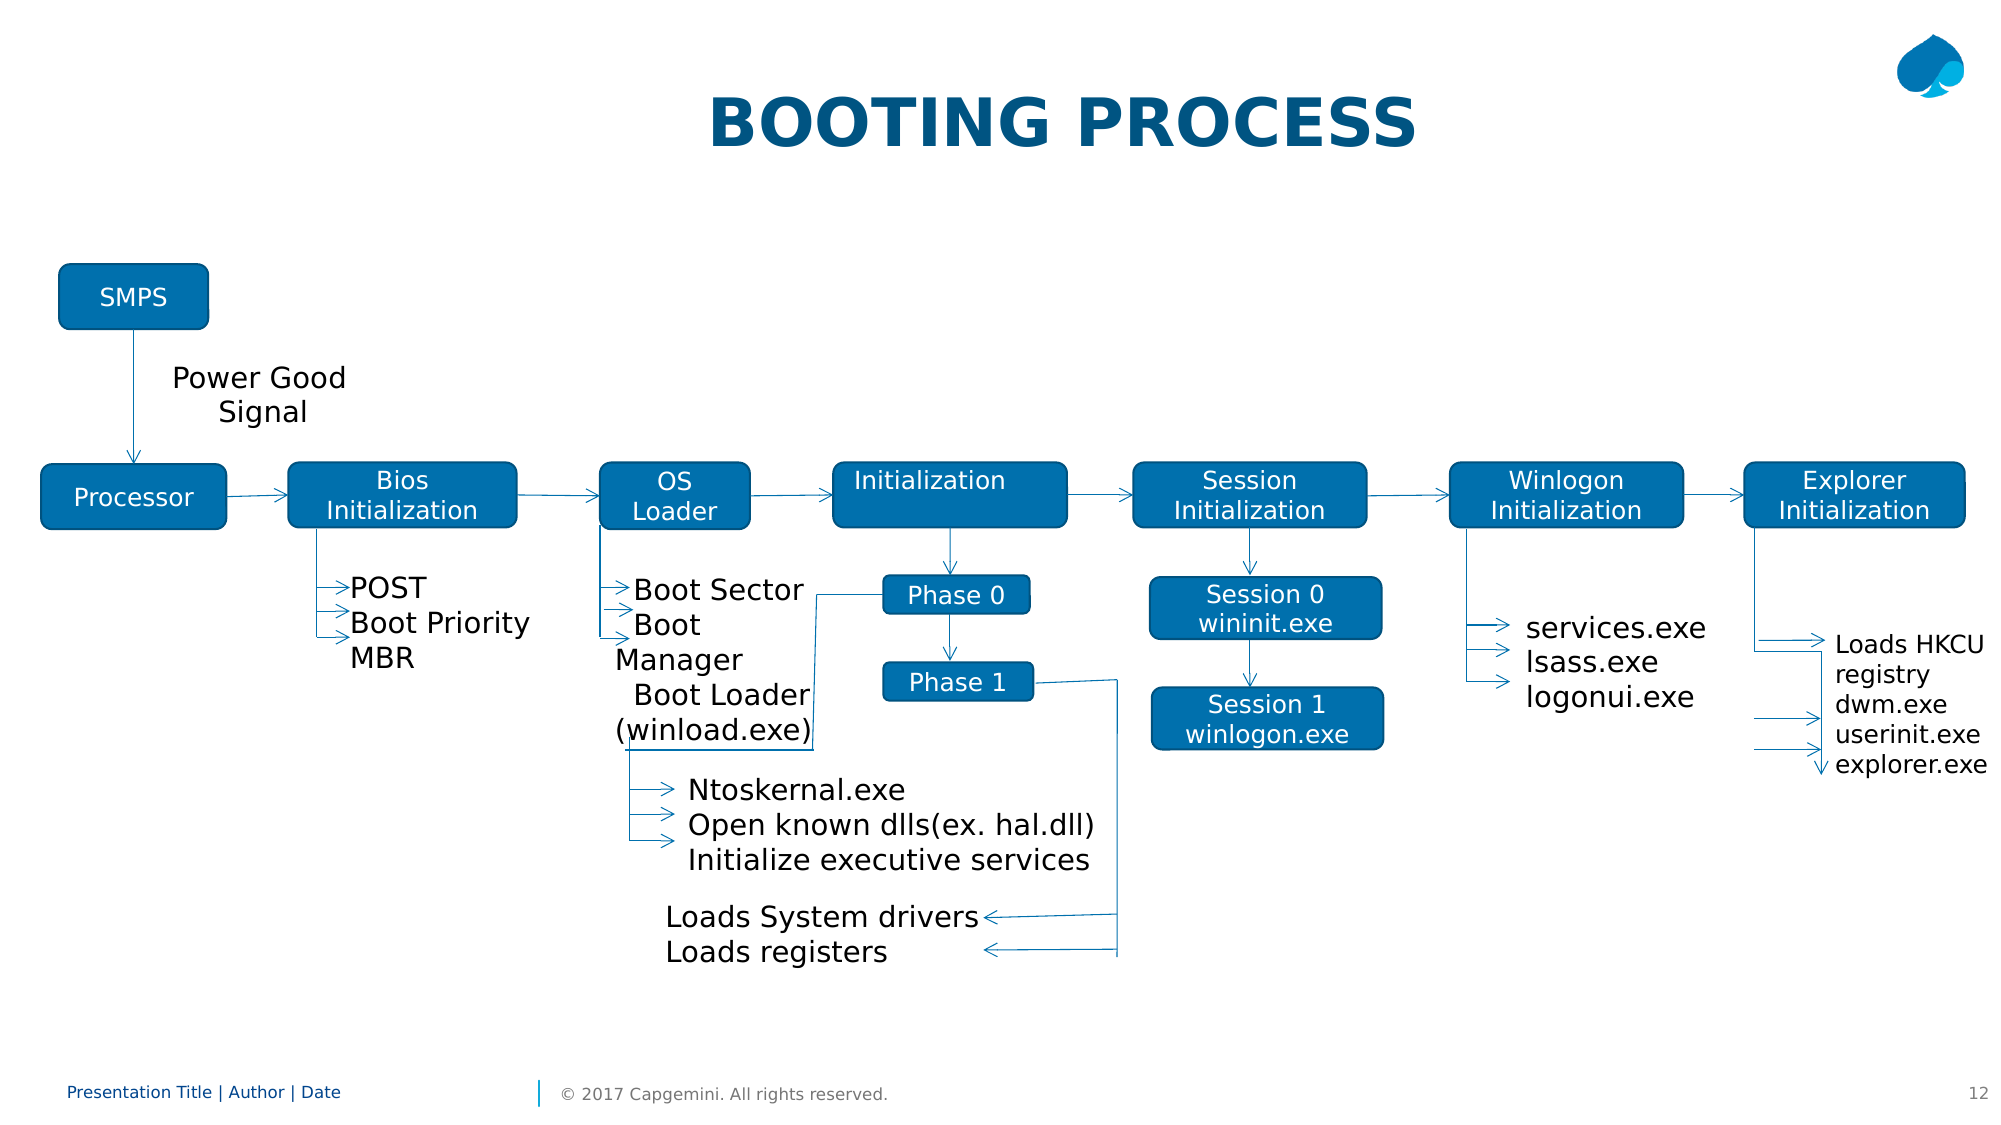

BOOTING PROCESS
SMPS
Power Good
     Signal
Kernal Initialization
Bios Initialization
OS Loader
Session Initialization
Winlogon Initialization
Explorer Initialization
Processor
POST
Boot Priority
MBR
  Boot Sector
  Boot Manager
  Boot Loader
(winload.exe)
Phase 0
Session 0
wininit.exe
services.exe
lsass.exe
logonui.exe
Loads HKCU registry
dwm.exe
userinit.exe
explorer.exe
Phase 1
Session 1
winlogon.exe
Ntoskernal.exe
Open known dlls(ex. hal.dll)
Initialize executive services

Loads System drivers
Loads registers